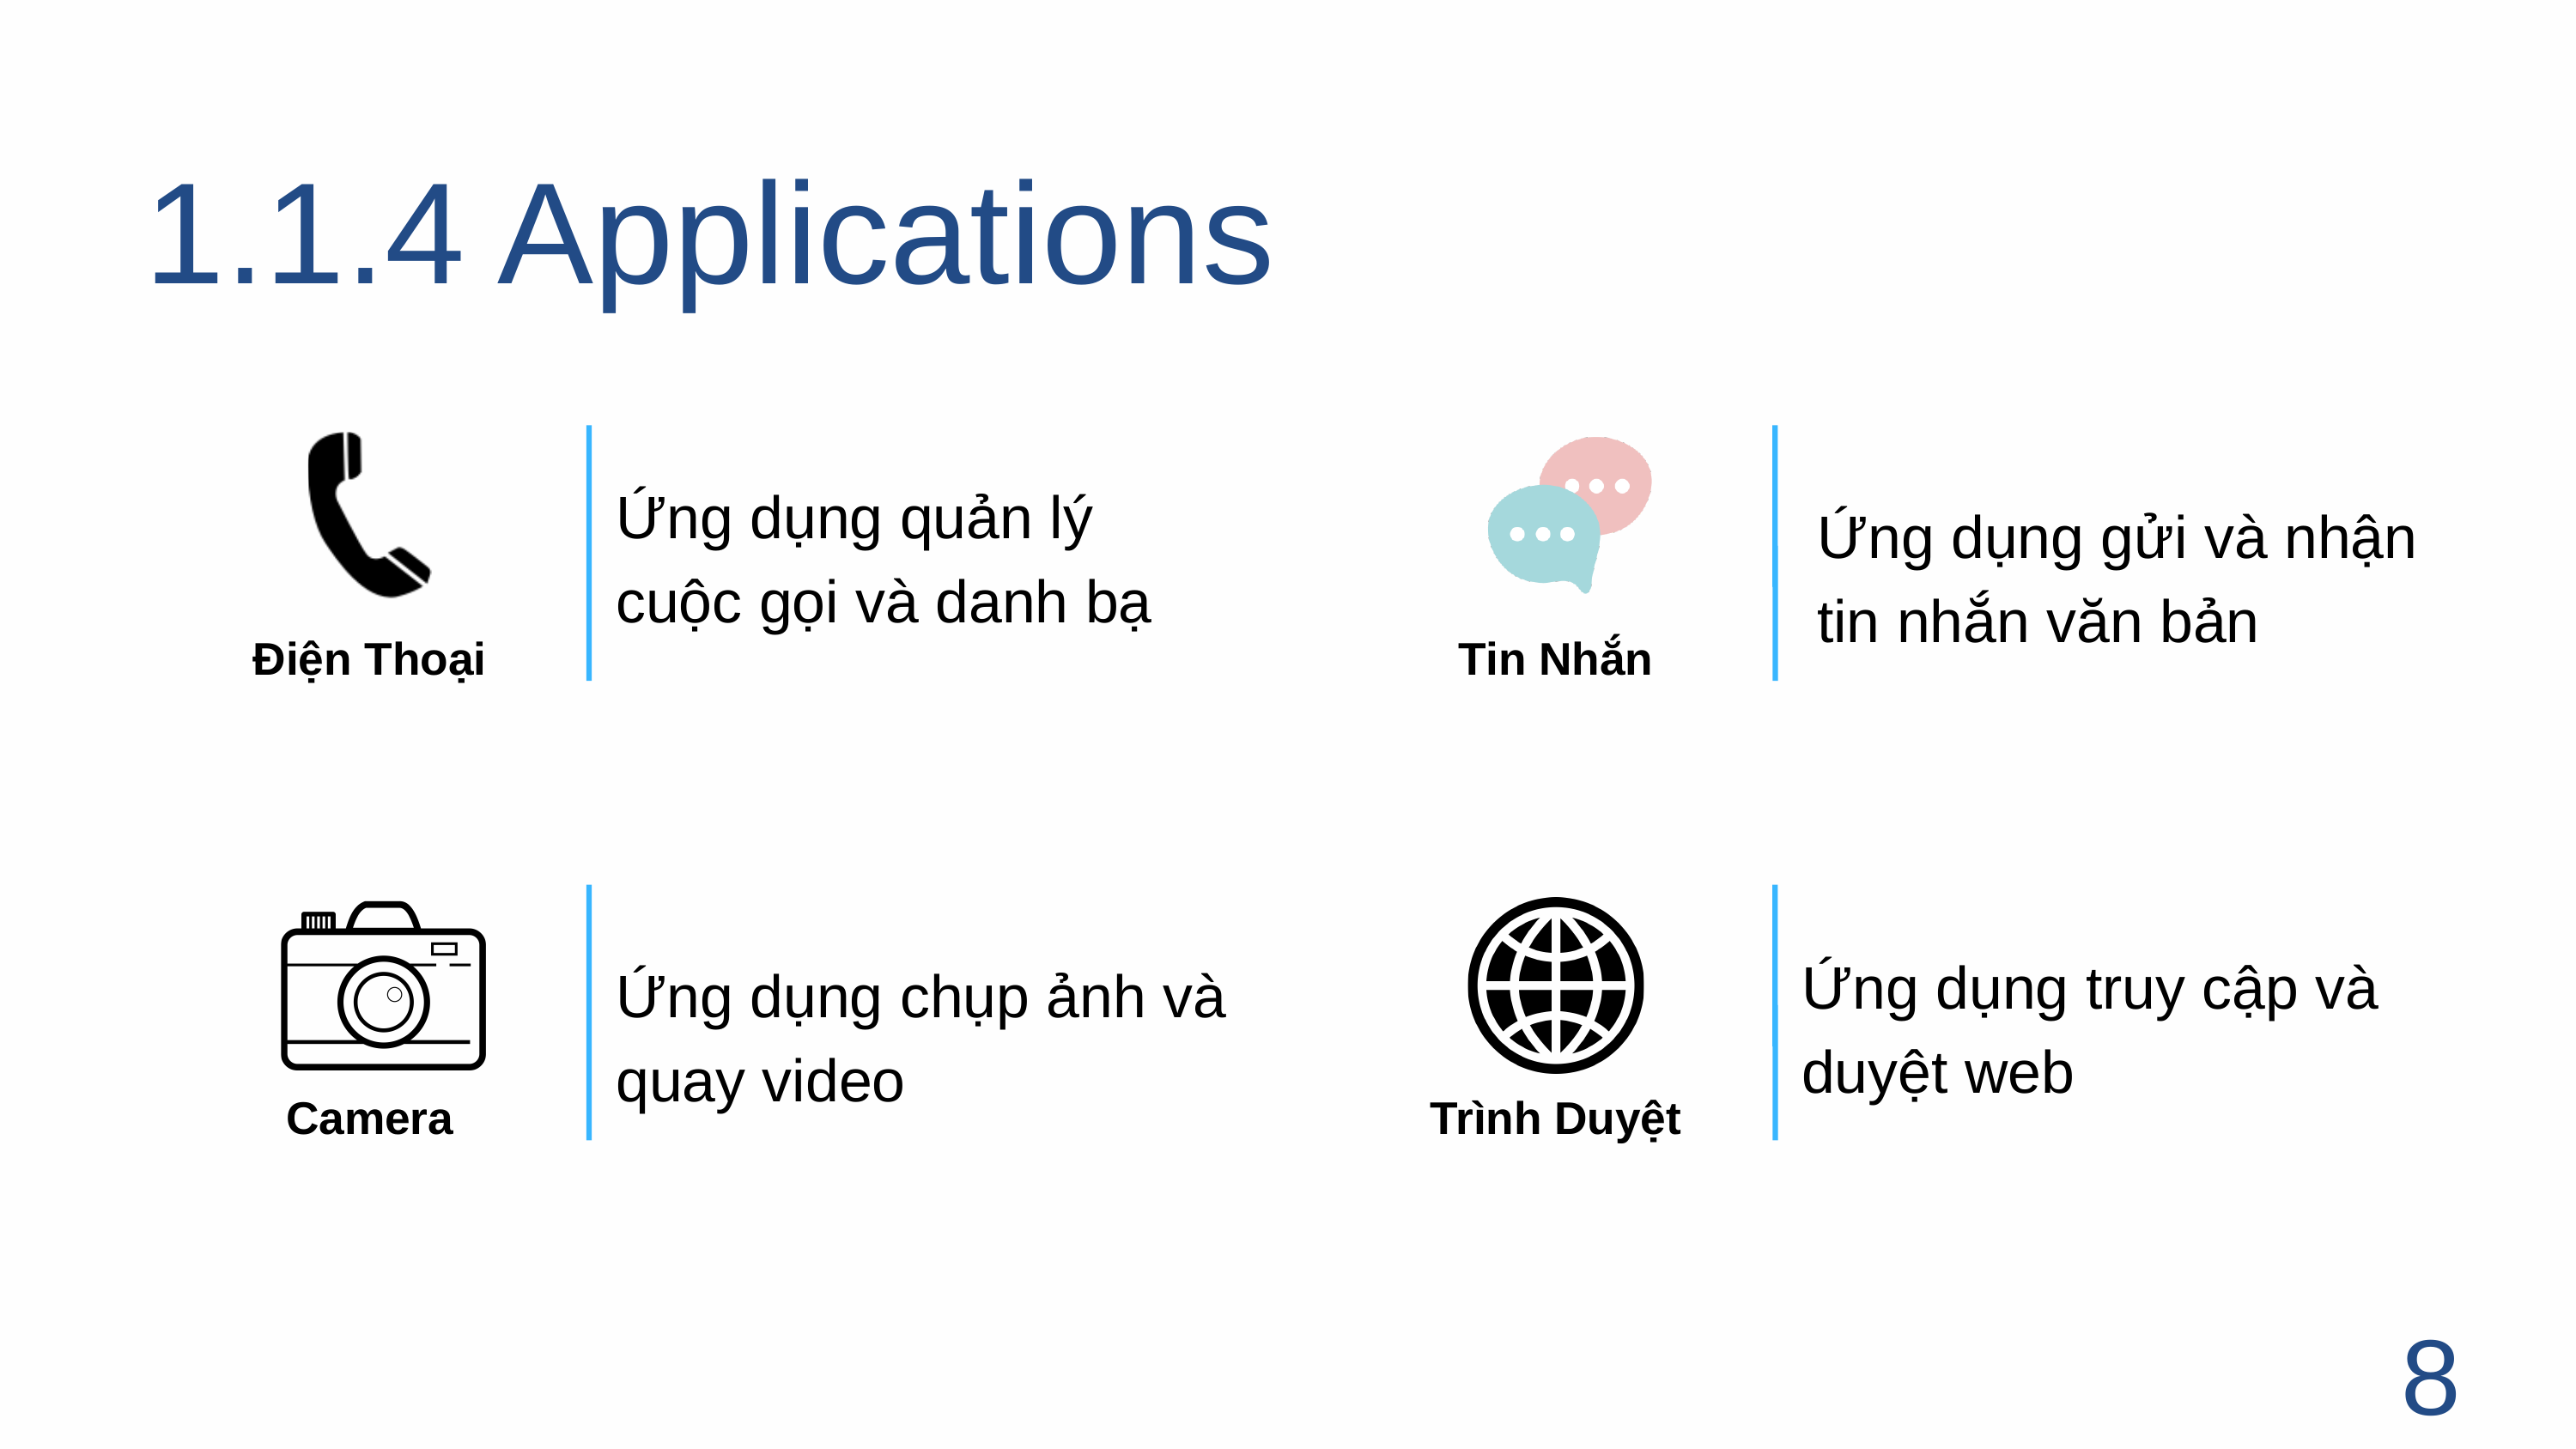

1.1.4 Applications

Ứng dụng quản lý cuộc gọi và danh bạ
Ứng dụng gửi và nhận tin nhắn văn bản
Điện Thoại
Tin Nhắn

Ứng dụng truy cập và duyệt web
Ứng dụng chụp ảnh và quay video
Camera
Trình Duyệt
8